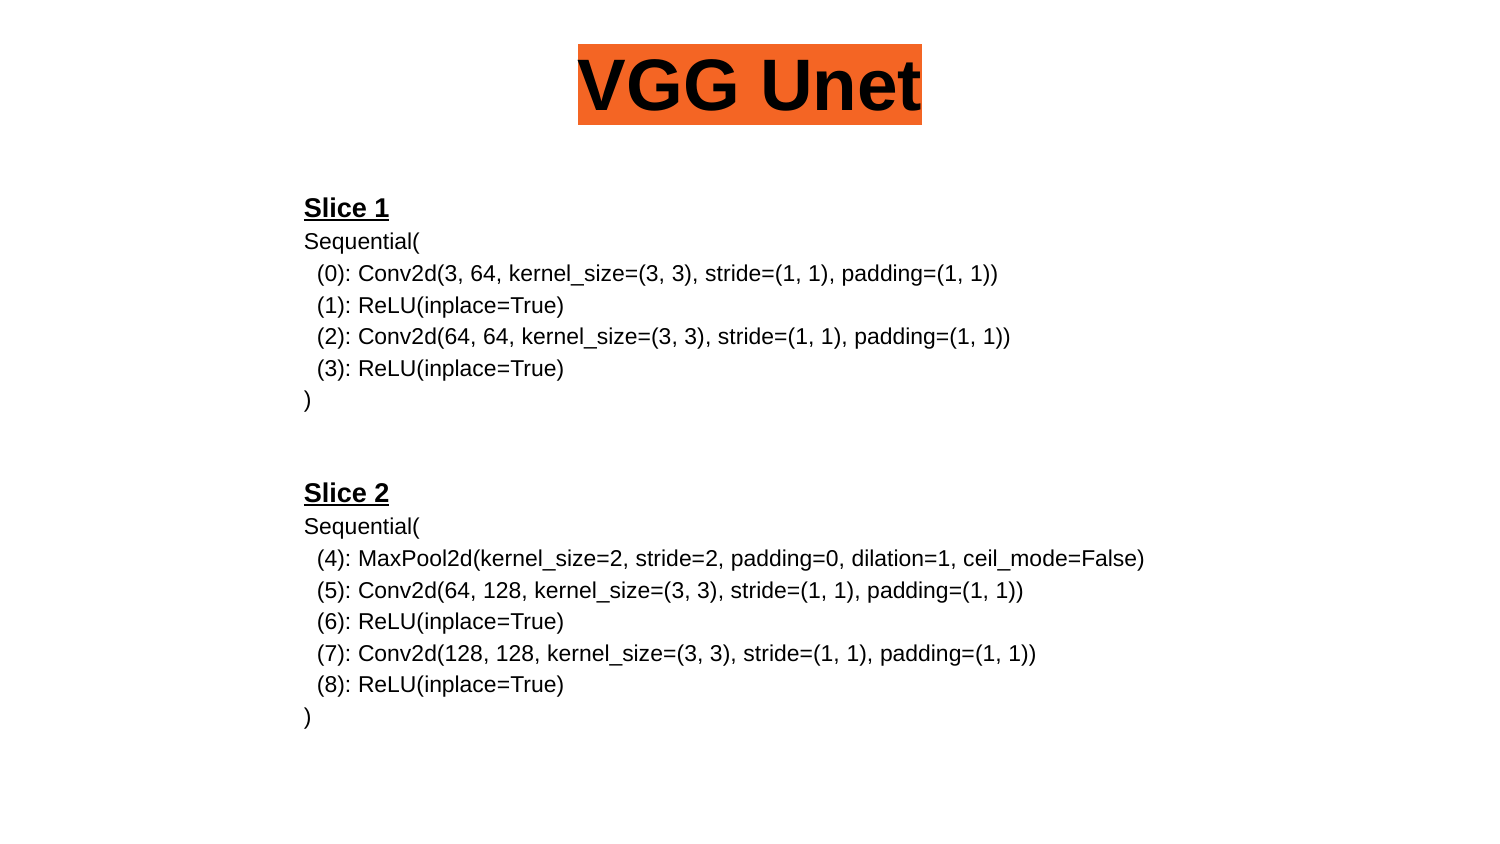

VGG Unet
Slice 1
Sequential(
  (0): Conv2d(3, 64, kernel_size=(3, 3), stride=(1, 1), padding=(1, 1))
  (1): ReLU(inplace=True)
  (2): Conv2d(64, 64, kernel_size=(3, 3), stride=(1, 1), padding=(1, 1))
  (3): ReLU(inplace=True)
)
Slice 2
Sequential(
  (4): MaxPool2d(kernel_size=2, stride=2, padding=0, dilation=1, ceil_mode=False)
  (5): Conv2d(64, 128, kernel_size=(3, 3), stride=(1, 1), padding=(1, 1))
  (6): ReLU(inplace=True)
  (7): Conv2d(128, 128, kernel_size=(3, 3), stride=(1, 1), padding=(1, 1))
  (8): ReLU(inplace=True)
)